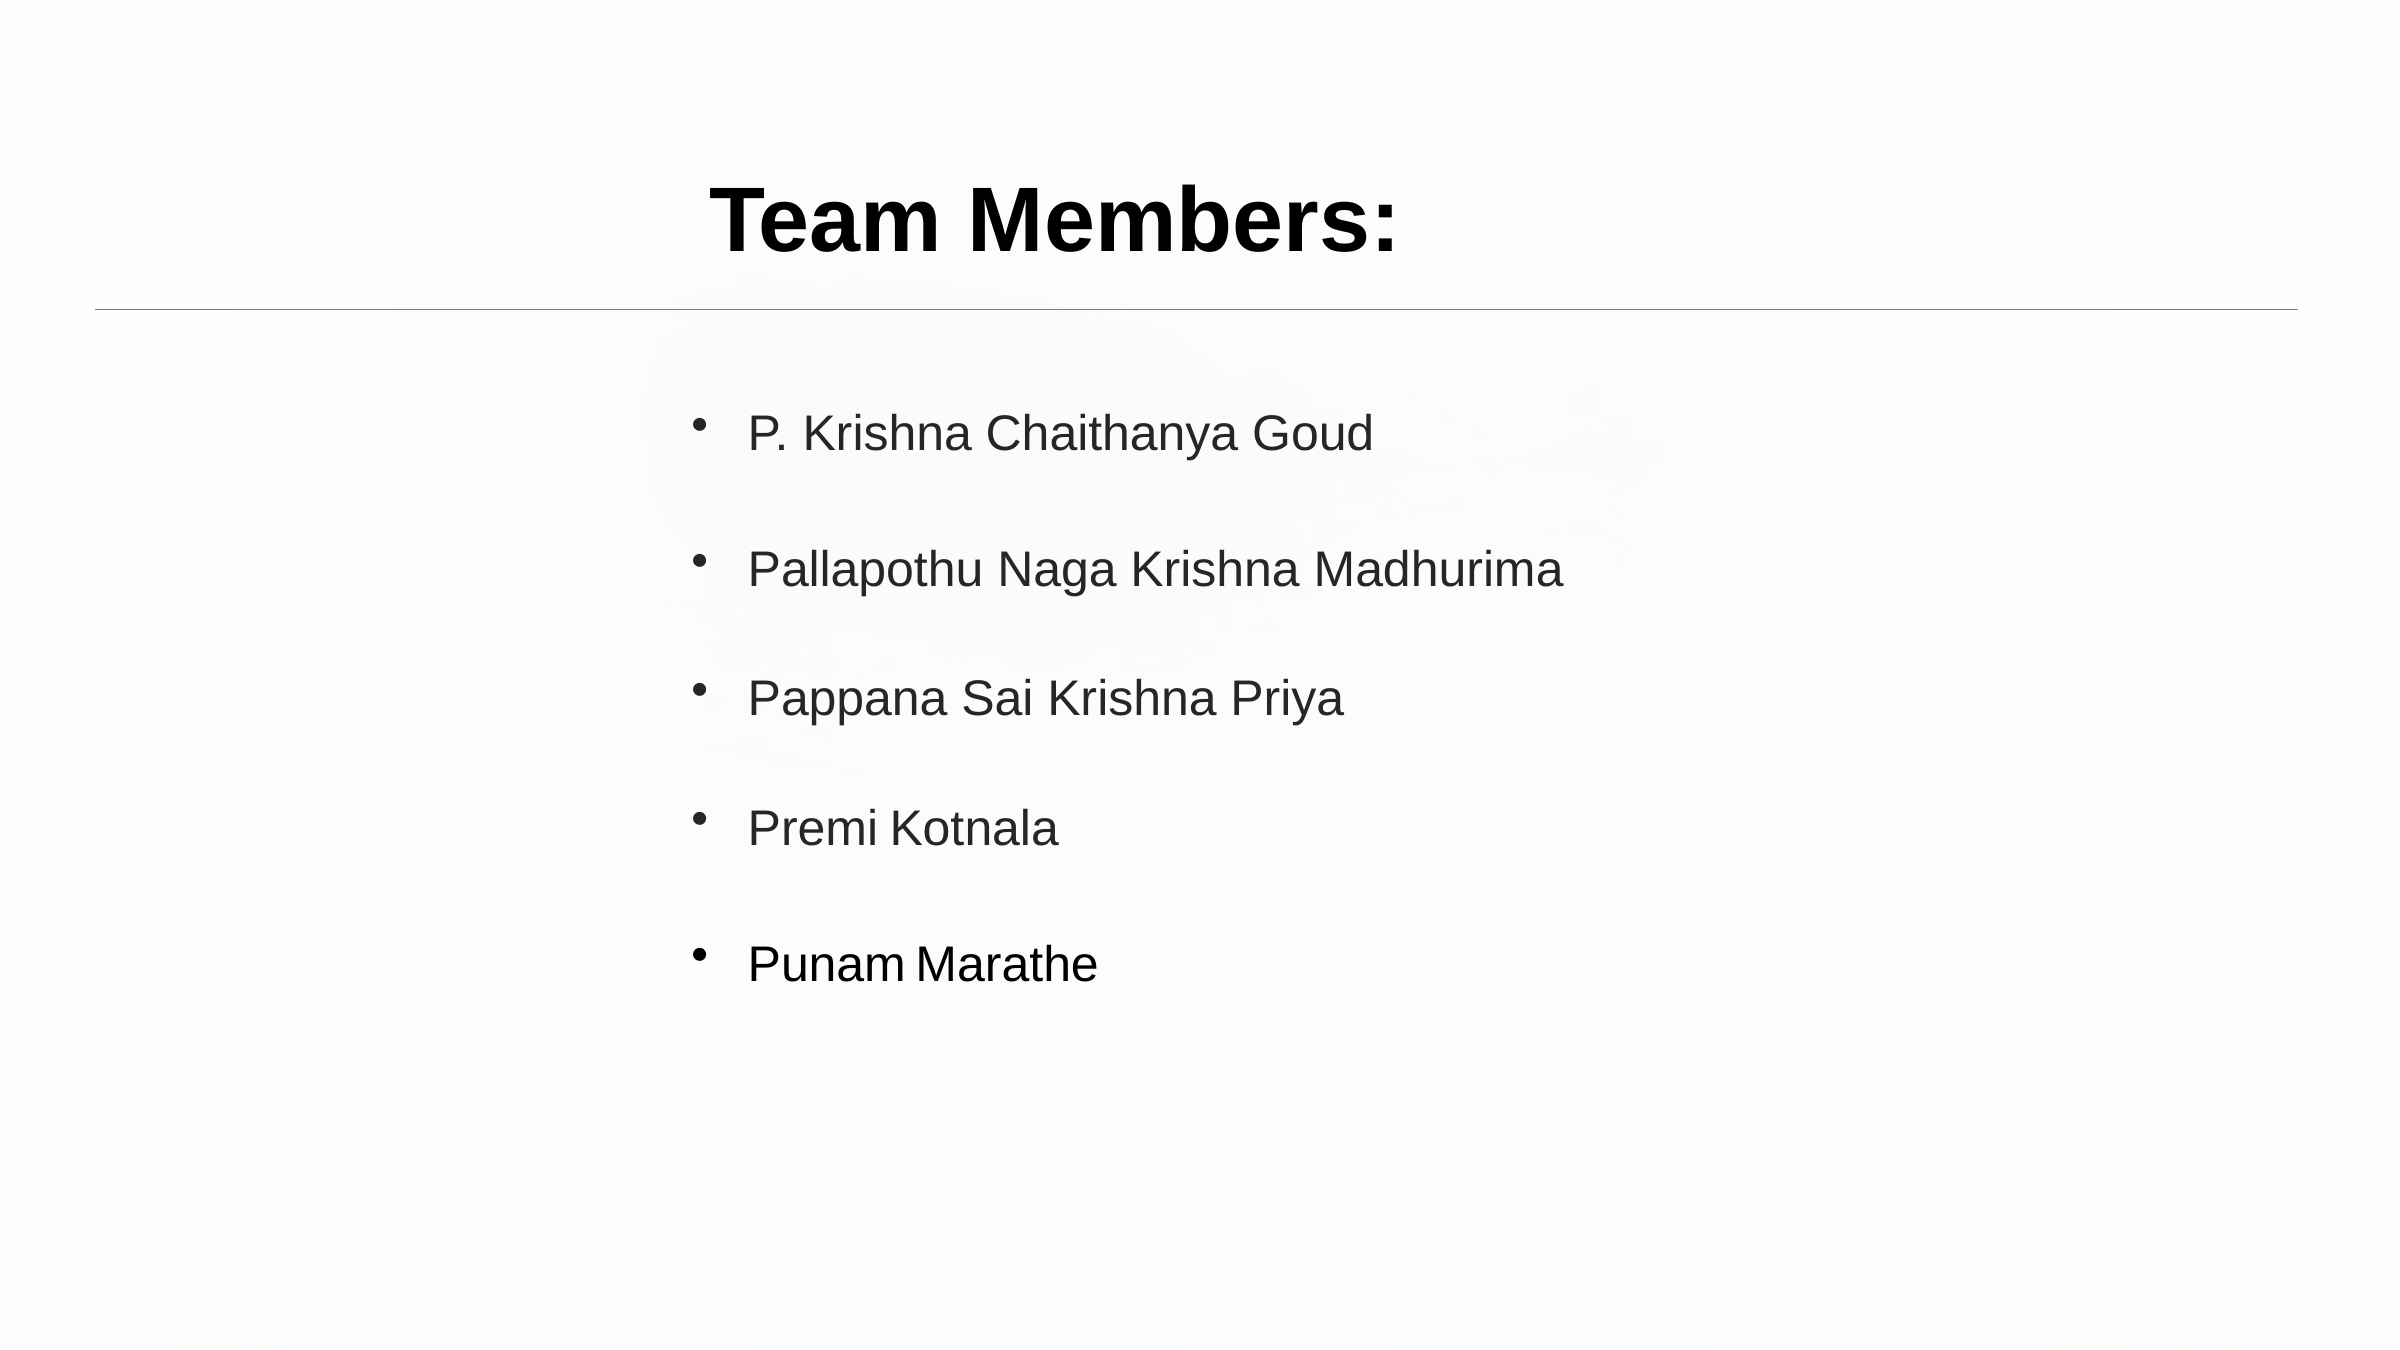

Team Members:
P. Krishna Chaithanya Goud
Pallapothu Naga Krishna Madhurima
Pappana Sai Krishna Priya
Premi Kotnala
Punam Marathe